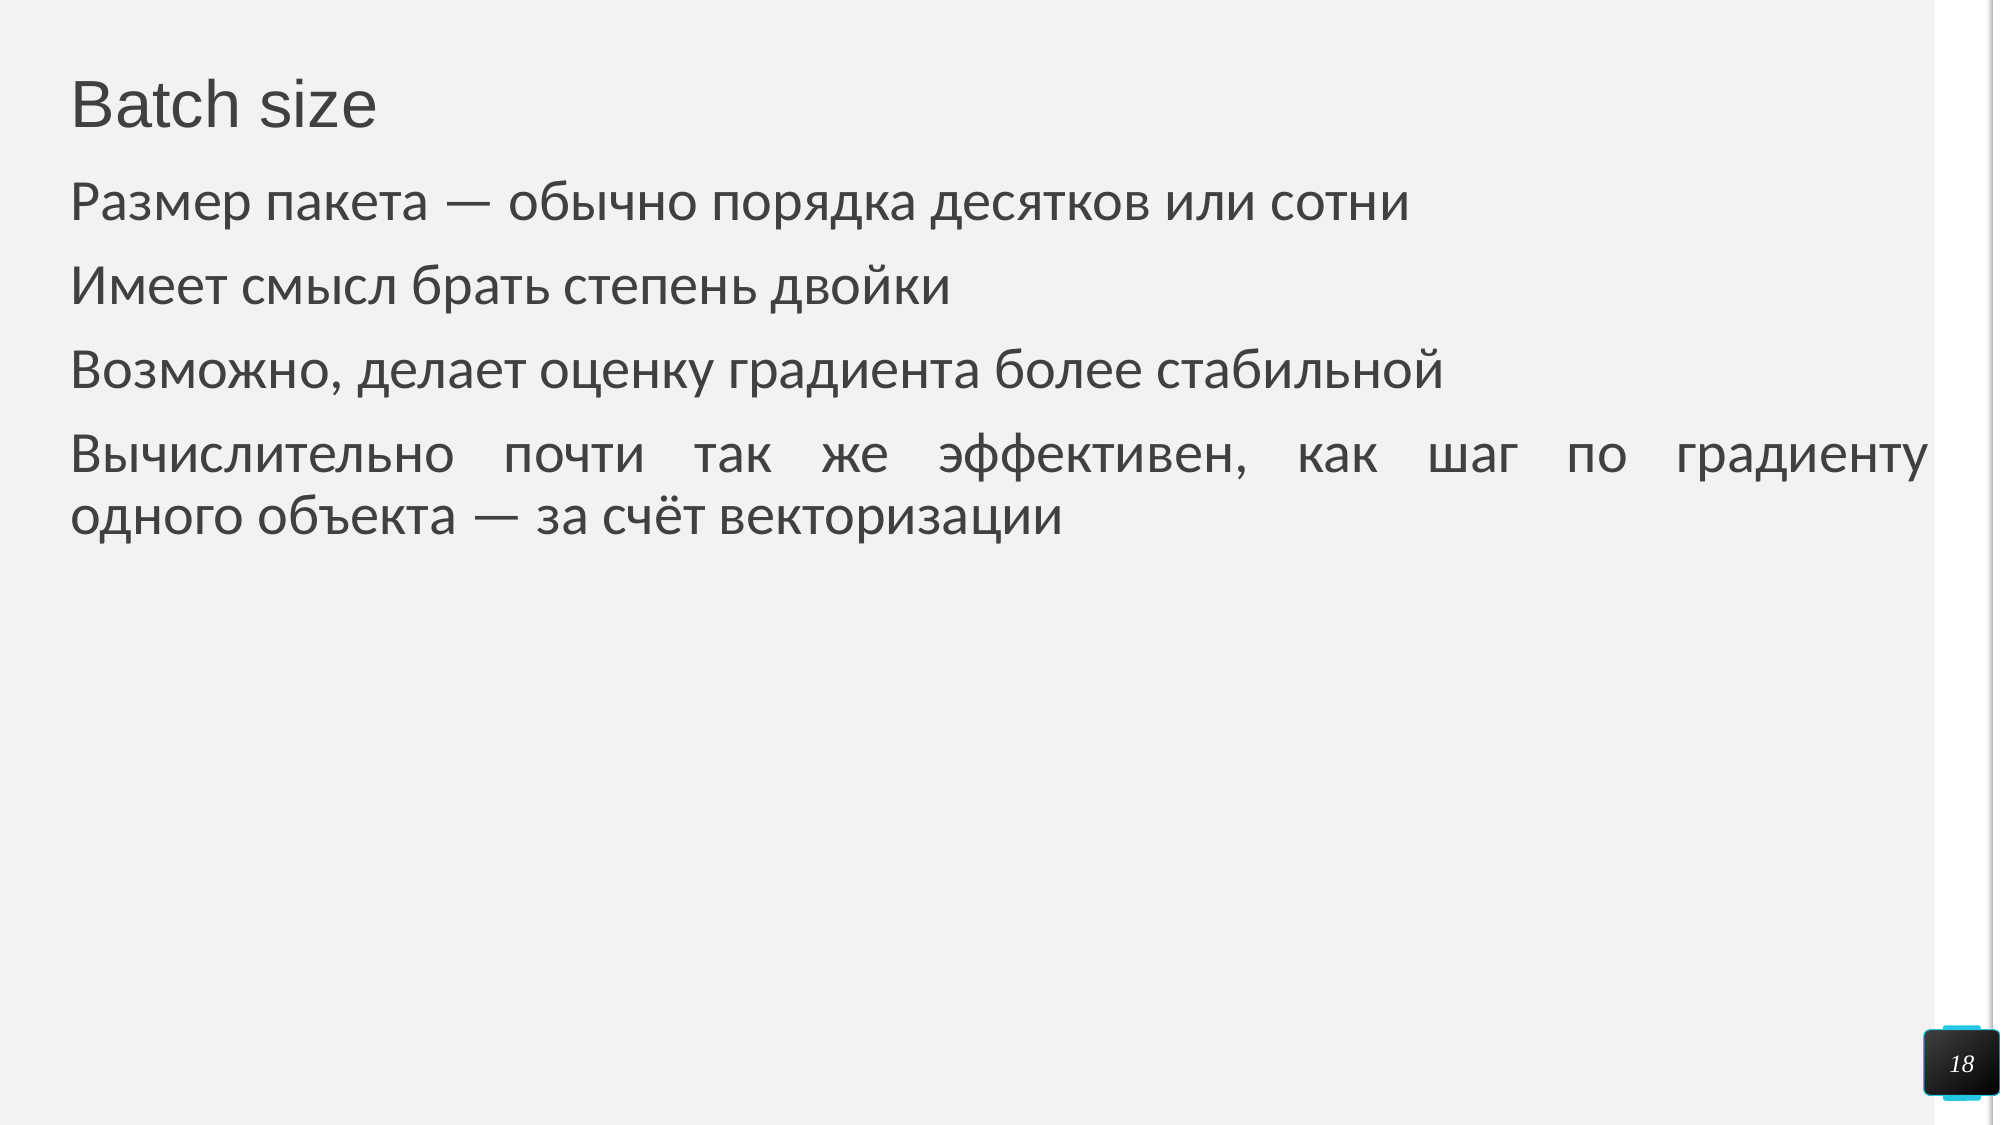

# Batch size
Размер пакета — обычно порядка десятков или сотни
Имеет смысл брать степень двойки
Возможно, делает оценку градиента более стабильной
Вычислительно почти так же эффективен, как шаг по градиенту
одного объекта — за счёт векторизации

18